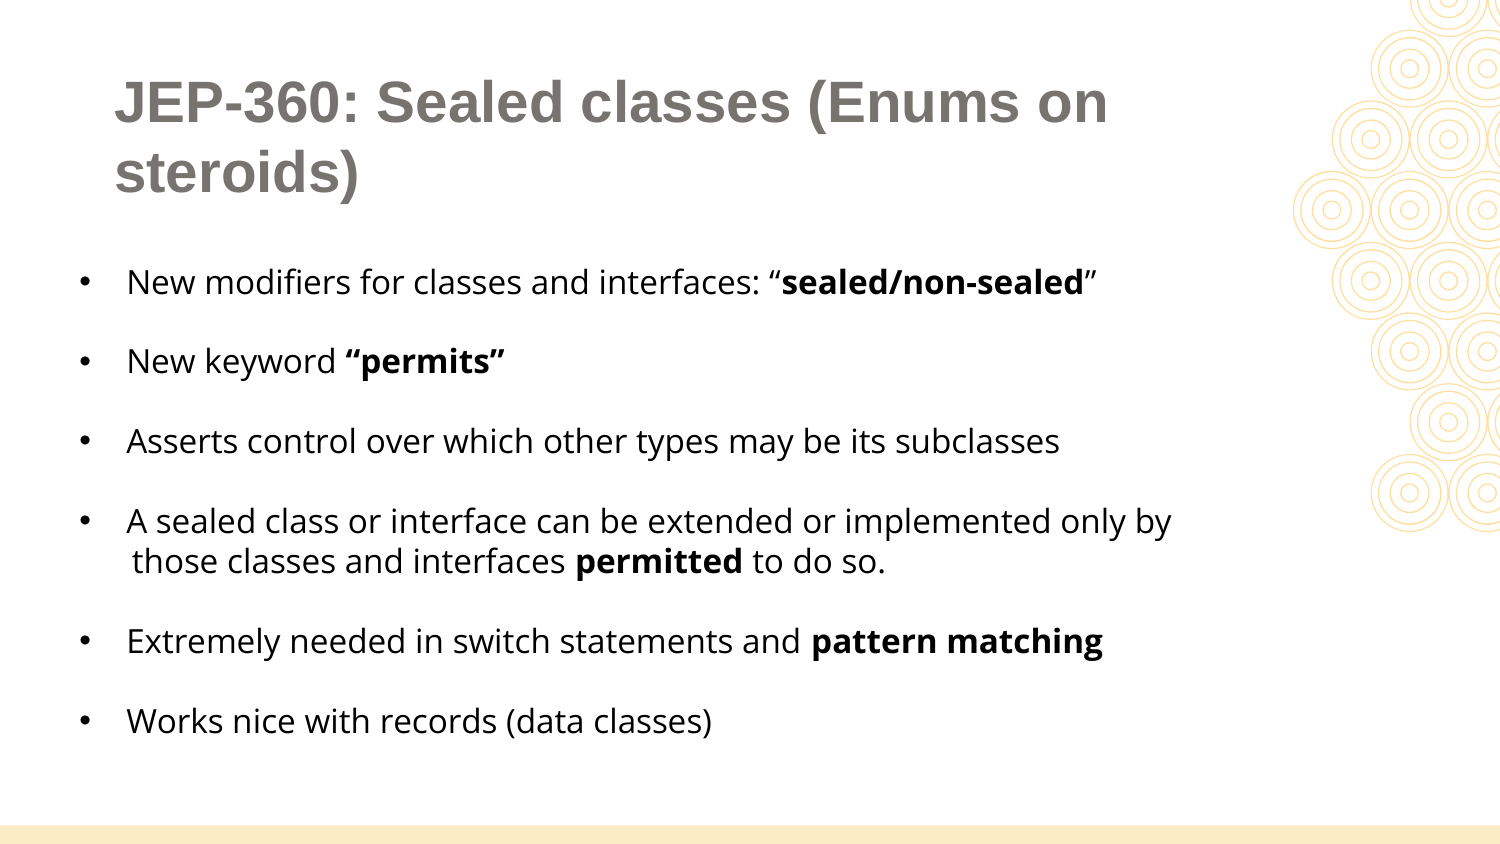

JEP-360: Sealed classes (Enums on steroids)

New modifiers for classes and interfaces: “sealed/non-sealed”

New keyword “permits”

Asserts control over which other types may be its subclasses

A sealed class or interface can be extended or implemented only by
      those classes and interfaces permitted to do so.

Extremely needed in switch statements and pattern matching

Works nice with records (data classes)